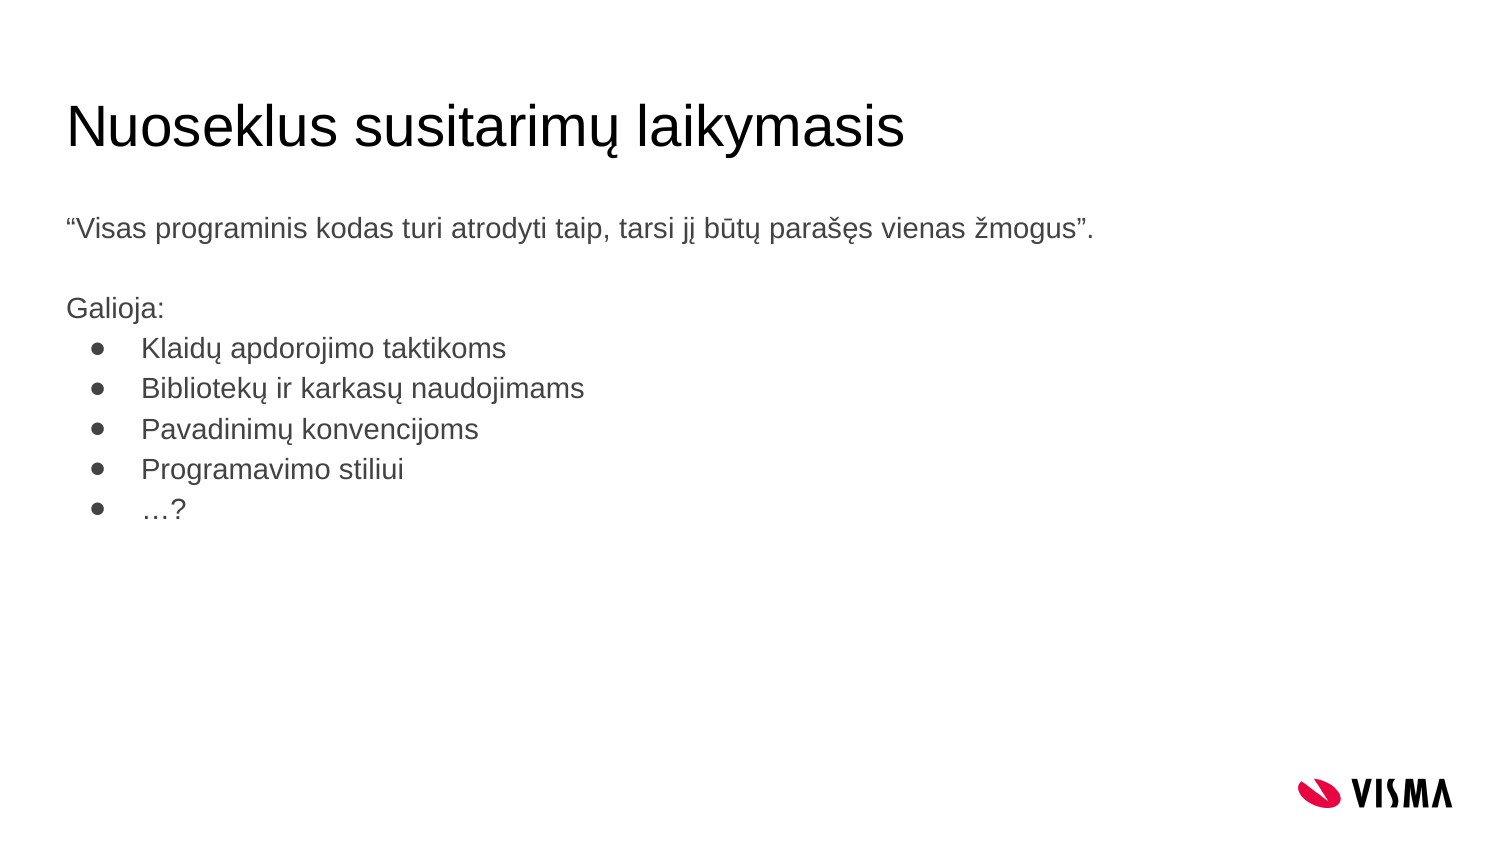

# Nuoseklus susitarimų laikymasis
“Visas programinis kodas turi atrodyti taip, tarsi jį būtų parašęs vienas žmogus”.

Galioja:
Klaidų apdorojimo taktikoms
Bibliotekų ir karkasų naudojimams
Pavadinimų konvencijoms
Programavimo stiliui
…?